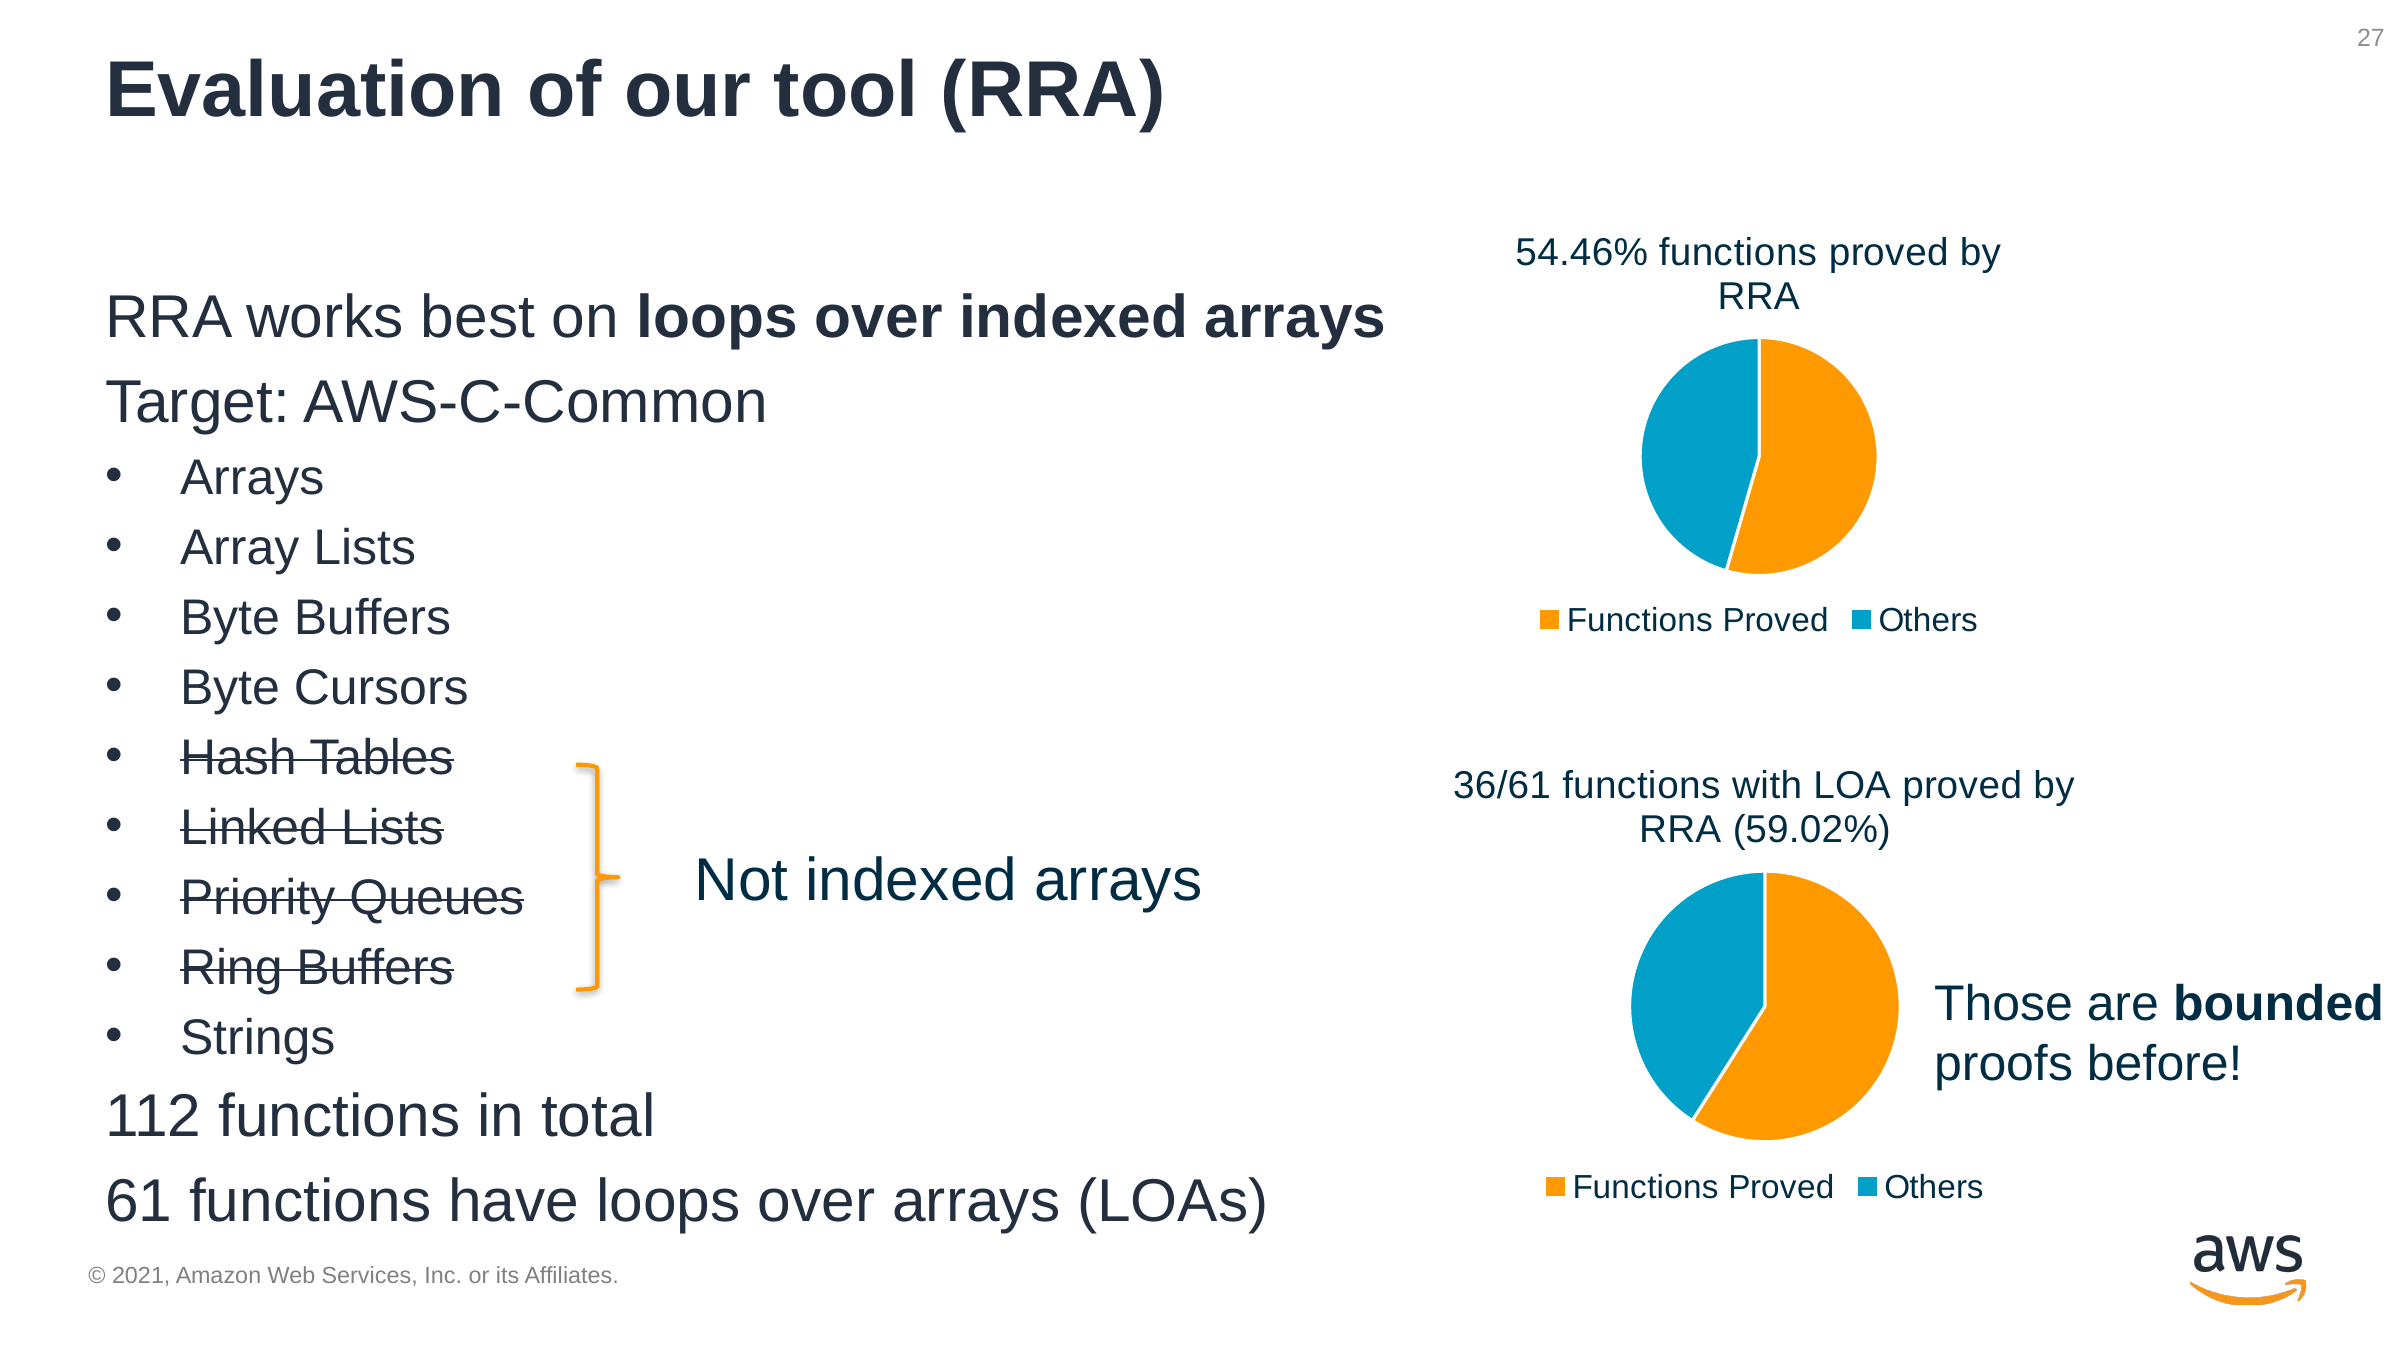

27
# Evaluation of our tool (RRA)

### Chart: 54.46% functions proved by RRA

| Category | Number of Functions |
|---|---|
| Functions Proved | 61.0 |
| Others | 51.0 |
RRA works best on loops over indexed arrays
Target: AWS-C-Common
Arrays
Array Lists
Byte Buffers
Byte Cursors
Hash Tables
Linked Lists
Priority Queues
Ring Buffers
Strings
112 functions in total
61 functions have loops over arrays (LOAs)

### Chart: 36/61 functions with LOA proved by RRA (59.02%)

| Category | Number of Functions with loa |
|---|---|
| Functions Proved | 36.0 |
| Others | 25.0 |
Not indexed arrays
Those are bounded proofs before!